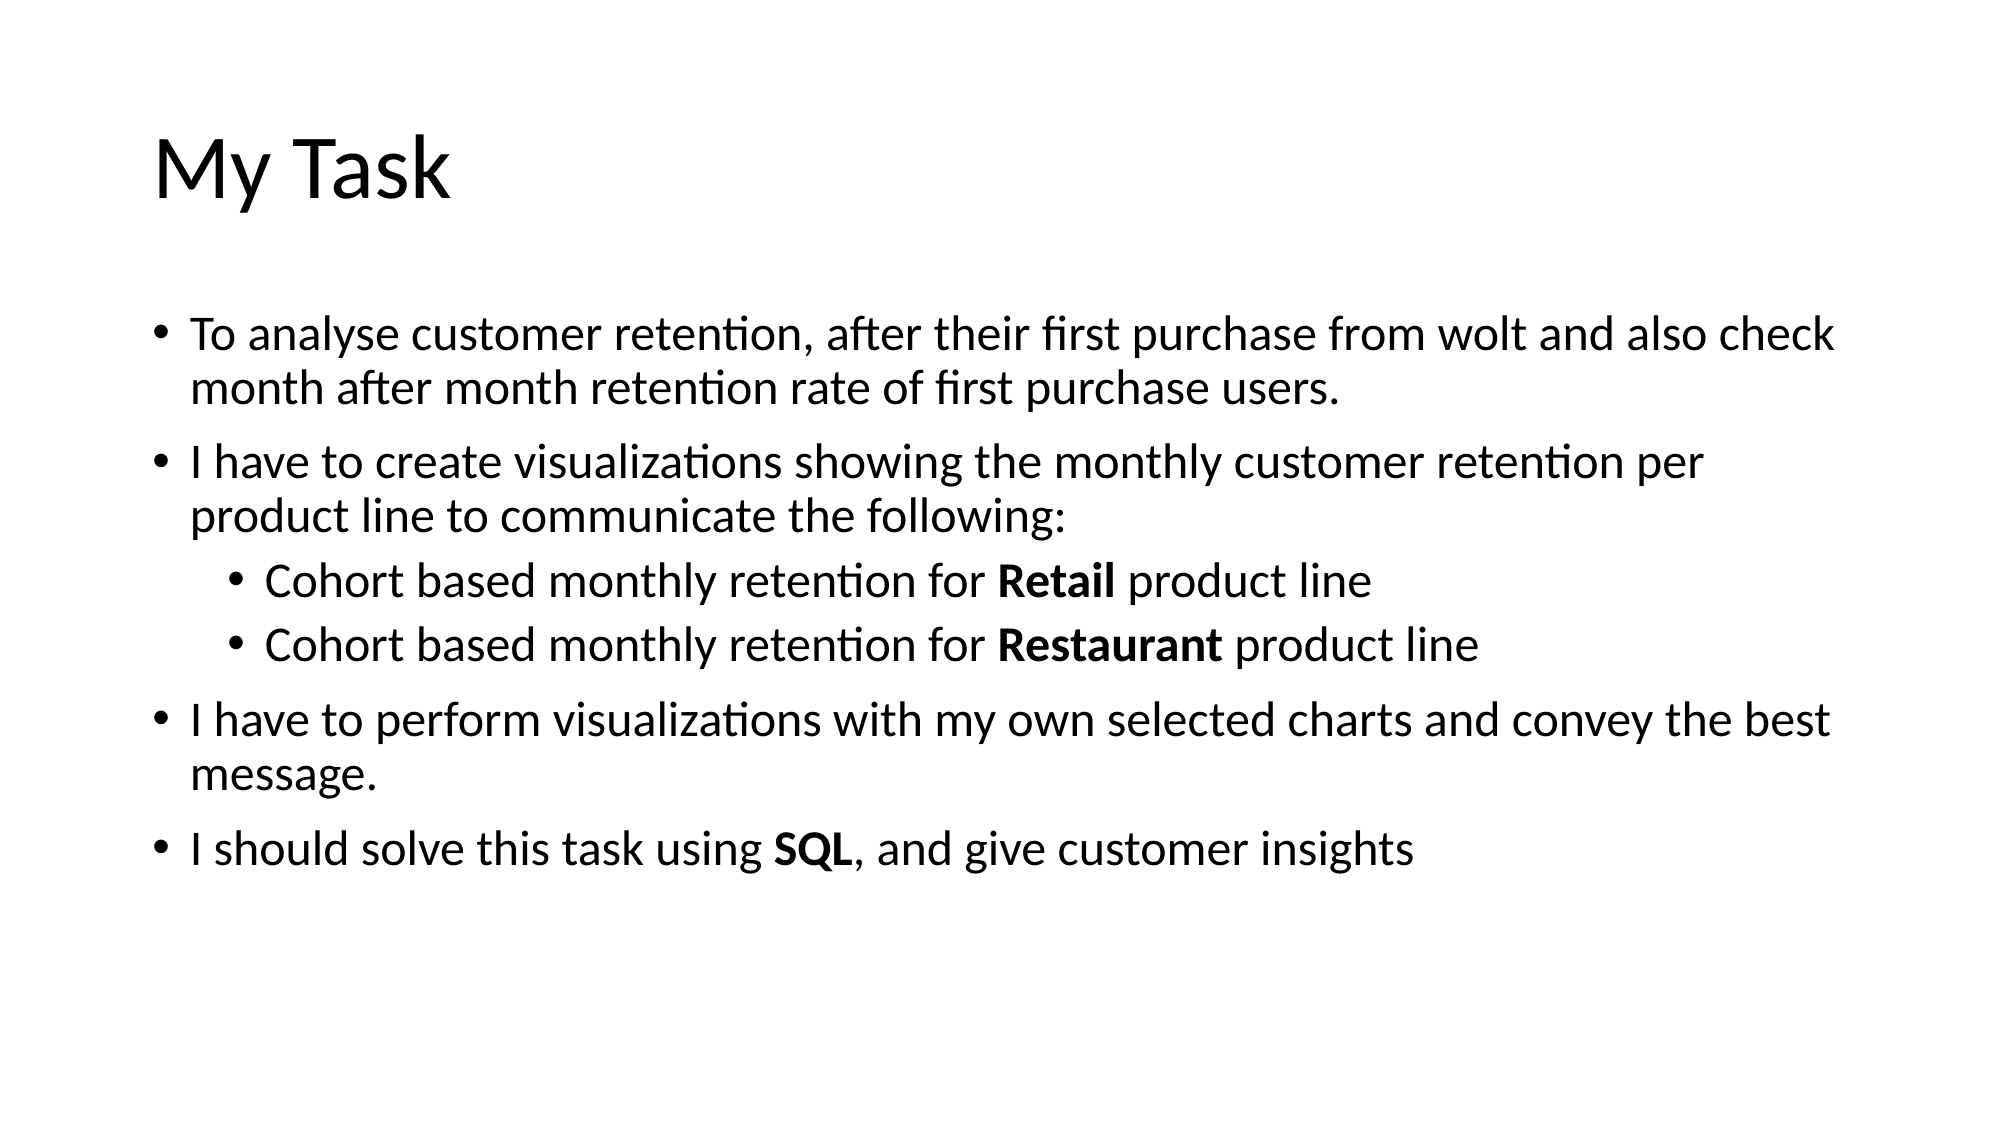

# My Task
To analyse customer retention, after their first purchase from wolt and also check month after month retention rate of first purchase users.
I have to create visualizations showing the monthly customer retention per product line to communicate the following:
Cohort based monthly retention for Retail product line
Cohort based monthly retention for Restaurant product line
I have to perform visualizations with my own selected charts and convey the best message.
I should solve this task using SQL, and give customer insights